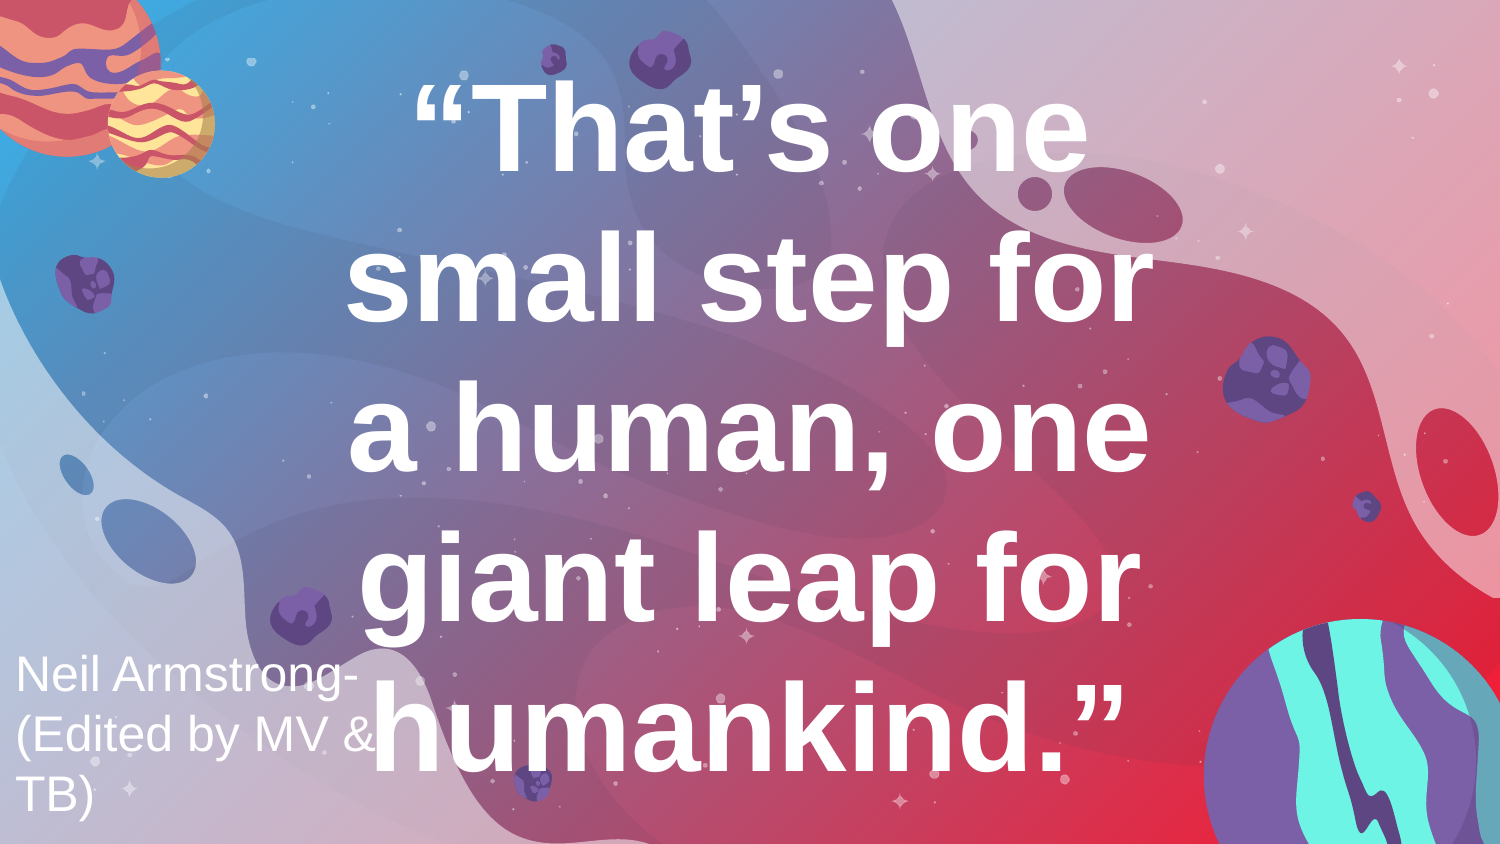

# “That’s one small step for a human, one giant leap for humankind.”
Neil Armstrong-
(Edited by MV & TB)